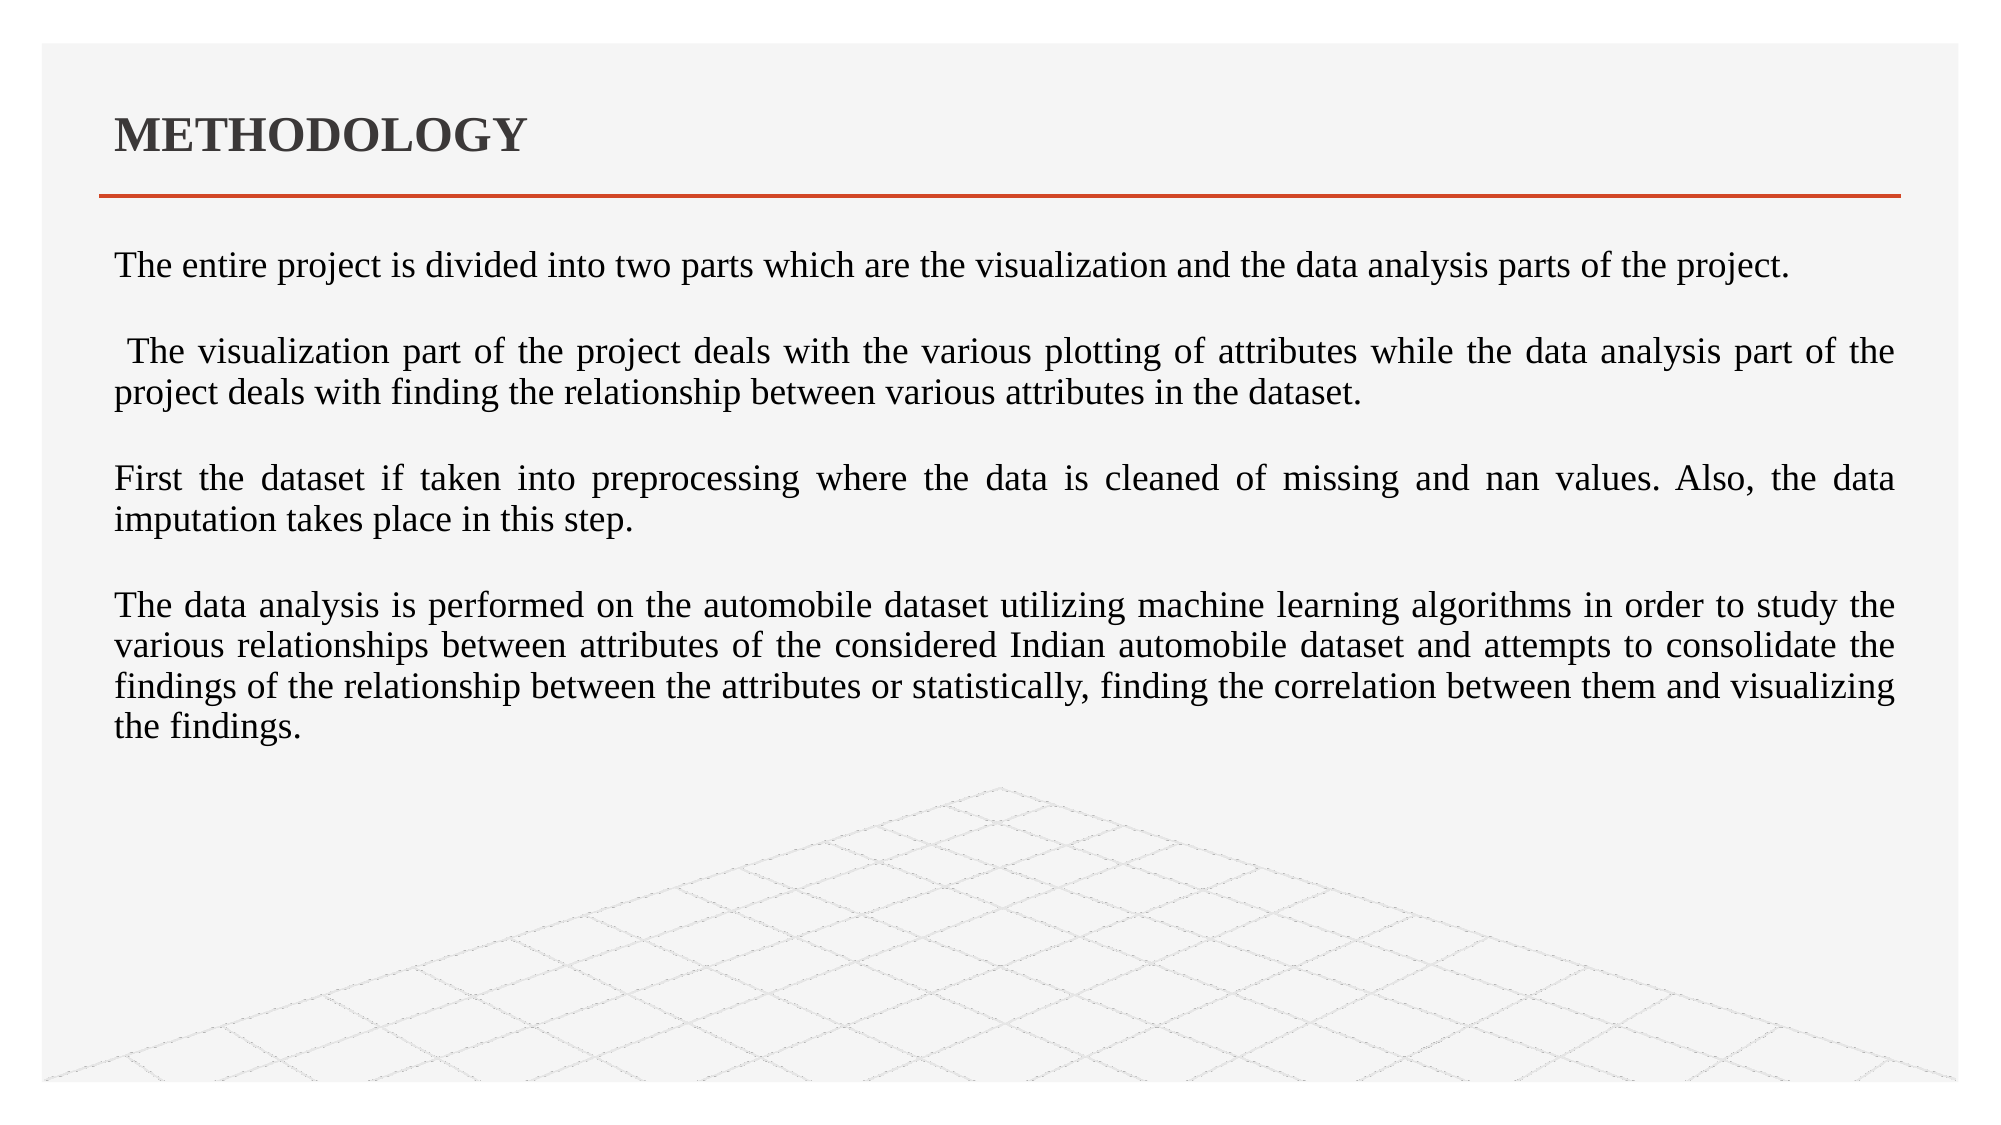

# METHODOLOGY
The entire project is divided into two parts which are the visualization and the data analysis parts of the project.
 The visualization part of the project deals with the various plotting of attributes while the data analysis part of the project deals with finding the relationship between various attributes in the dataset.
First the dataset if taken into preprocessing where the data is cleaned of missing and nan values. Also, the data imputation takes place in this step.
The data analysis is performed on the automobile dataset utilizing machine learning algorithms in order to study the various relationships between attributes of the considered Indian automobile dataset and attempts to consolidate the findings of the relationship between the attributes or statistically, finding the correlation between them and visualizing the findings.